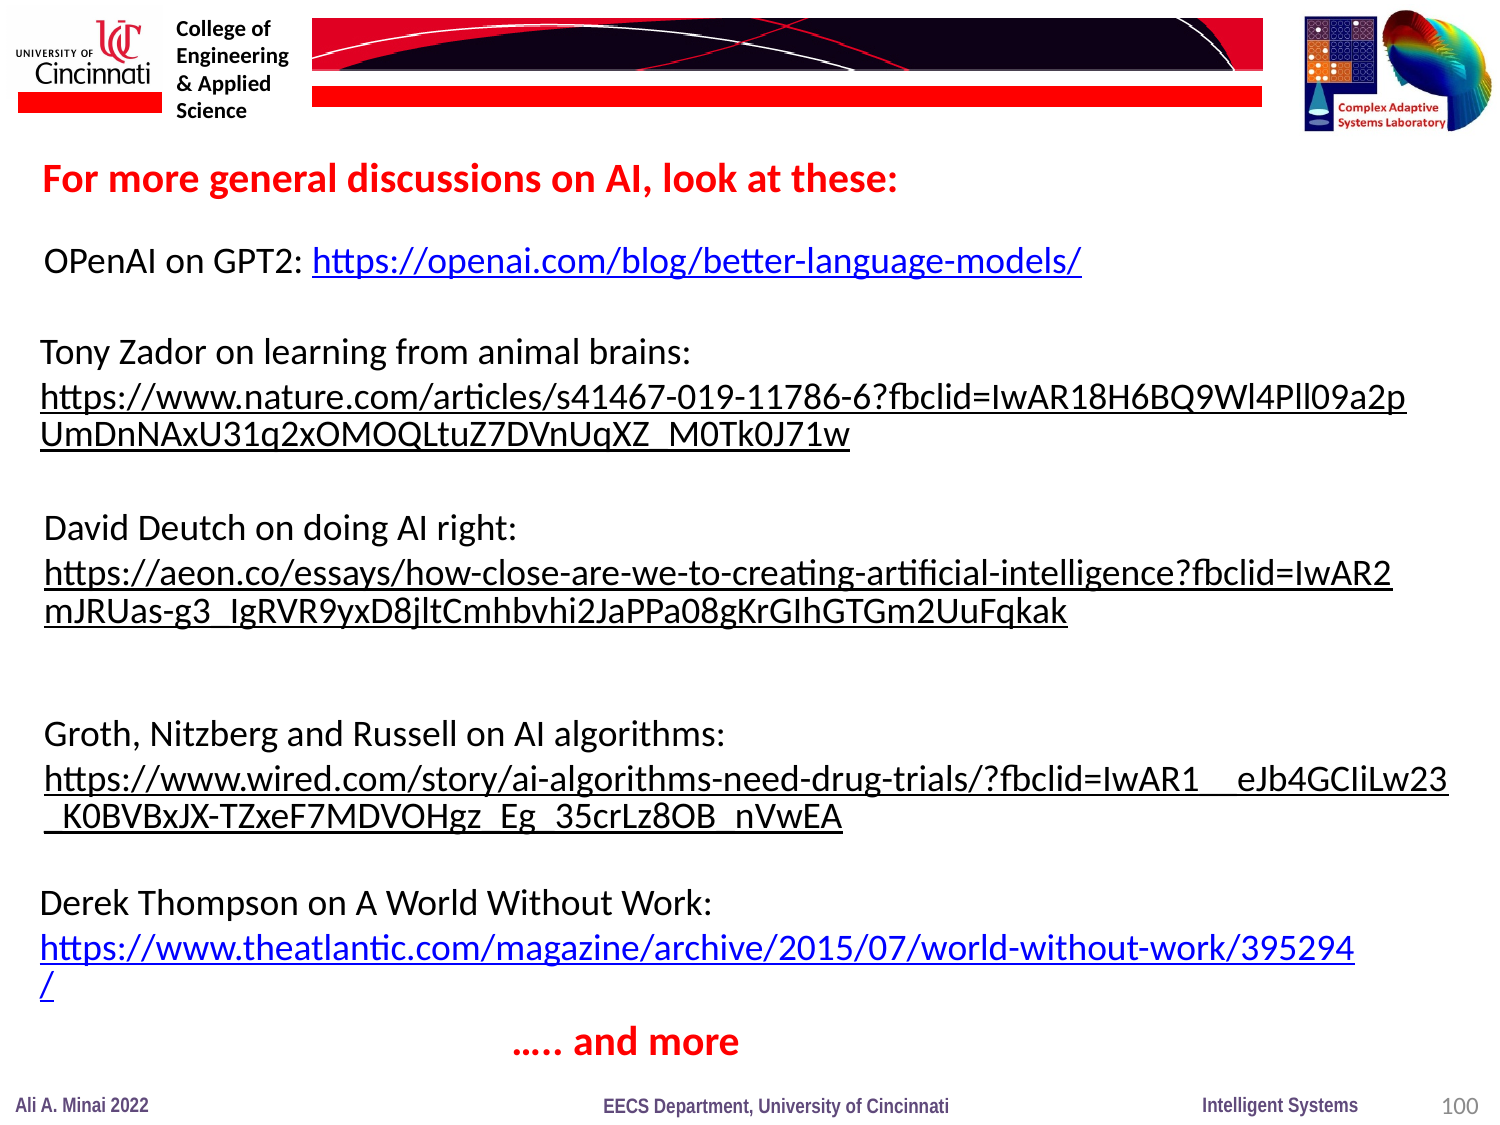

For more general discussions on AI, look at these:
OPenAI on GPT2: https://openai.com/blog/better-language-models/
Tony Zador on learning from animal brains:
https://www.nature.com/articles/s41467-019-11786-6?fbclid=IwAR18H6BQ9Wl4Pll09a2pUmDnNAxU31q2xOMOQLtuZ7DVnUqXZ_M0Tk0J71w
David Deutch on doing AI right:
https://aeon.co/essays/how-close-are-we-to-creating-artificial-intelligence?fbclid=IwAR2mJRUas-g3_IgRVR9yxD8jltCmhbvhi2JaPPa08gKrGIhGTGm2UuFqkak
Groth, Nitzberg and Russell on AI algorithms:
https://www.wired.com/story/ai-algorithms-need-drug-trials/?fbclid=IwAR1__eJb4GCIiLw23_K0BVBxJX-TZxeF7MDVOHgz_Eg_35crLz8OB_nVwEA
Derek Thompson on A World Without Work: https://www.theatlantic.com/magazine/archive/2015/07/world-without-work/395294/
….. and more